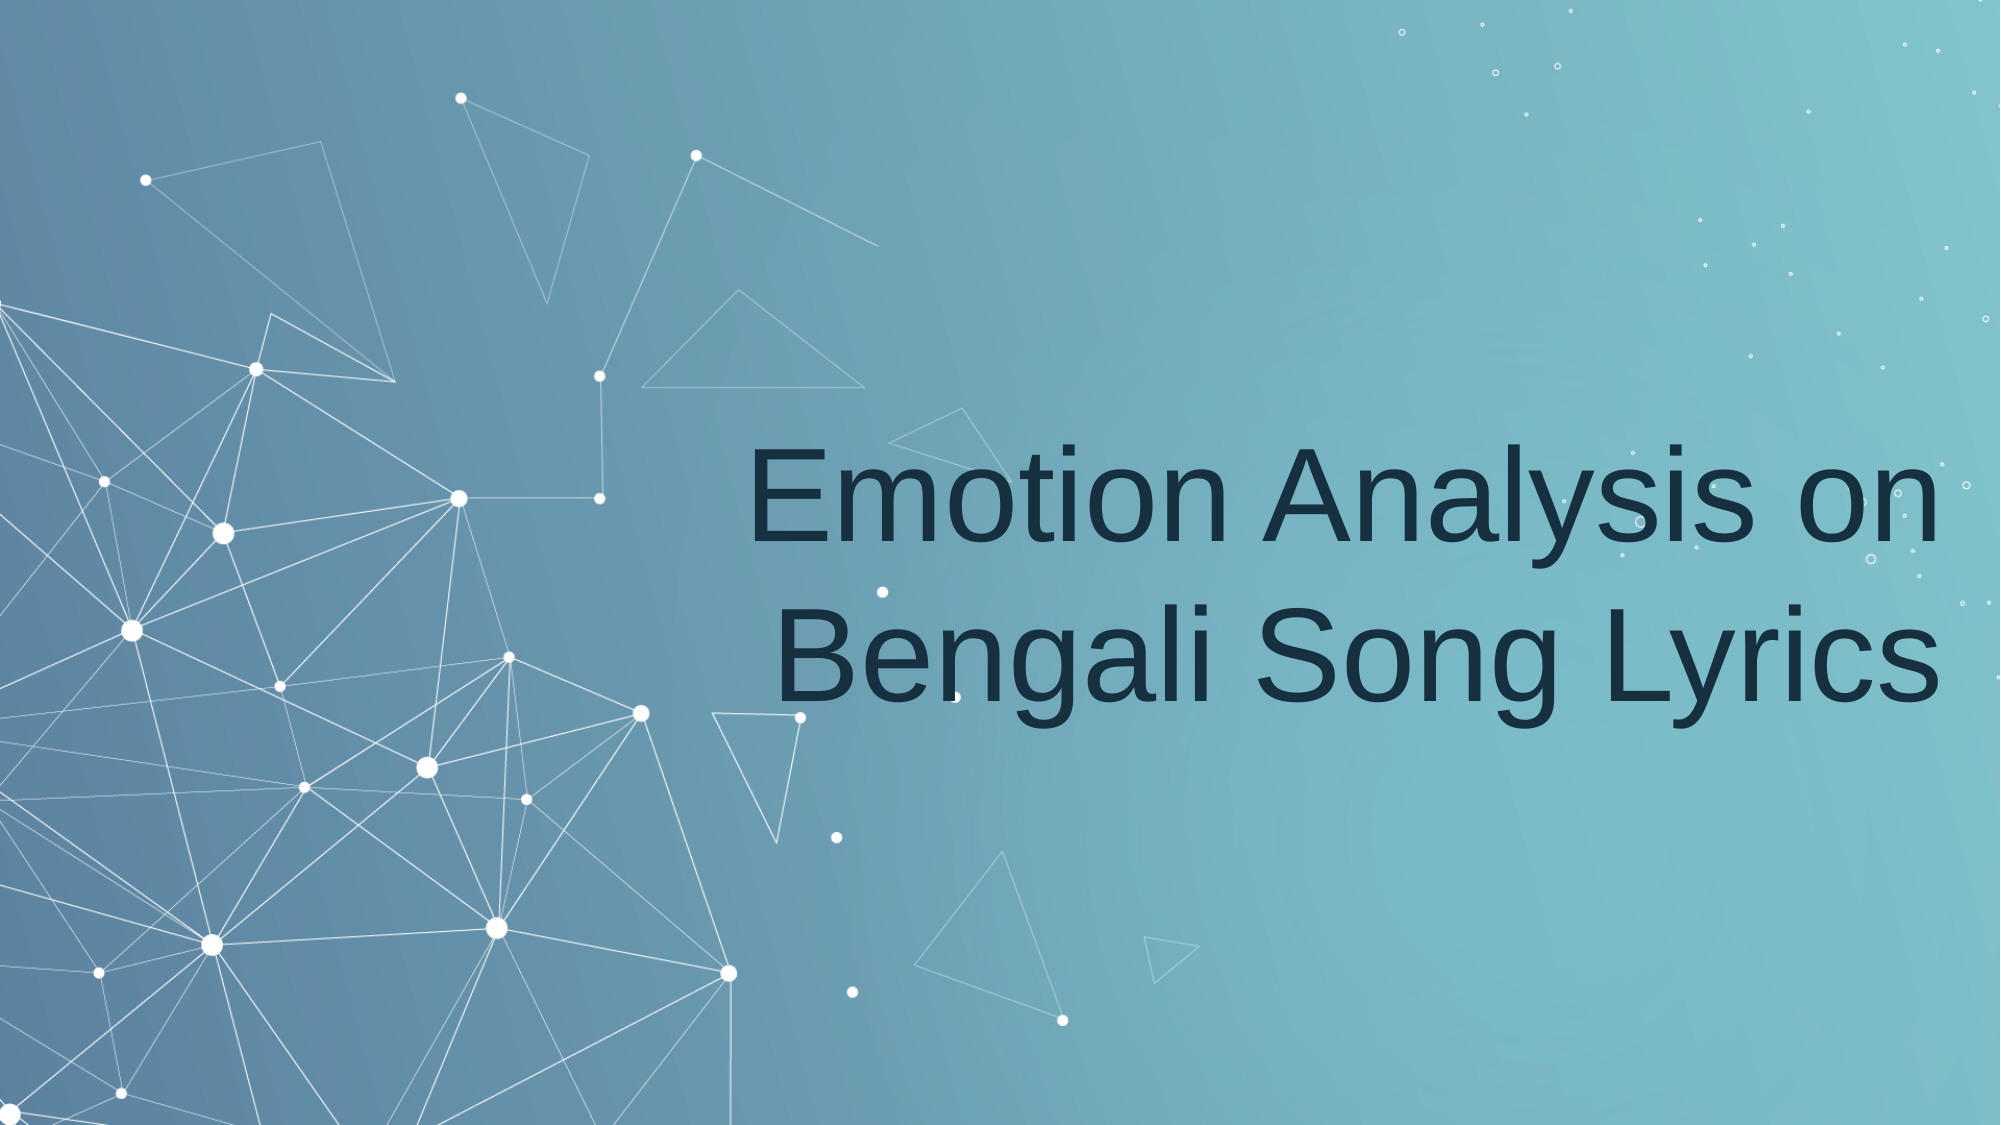

# Emotion Analysis on Bengali Song Lyrics